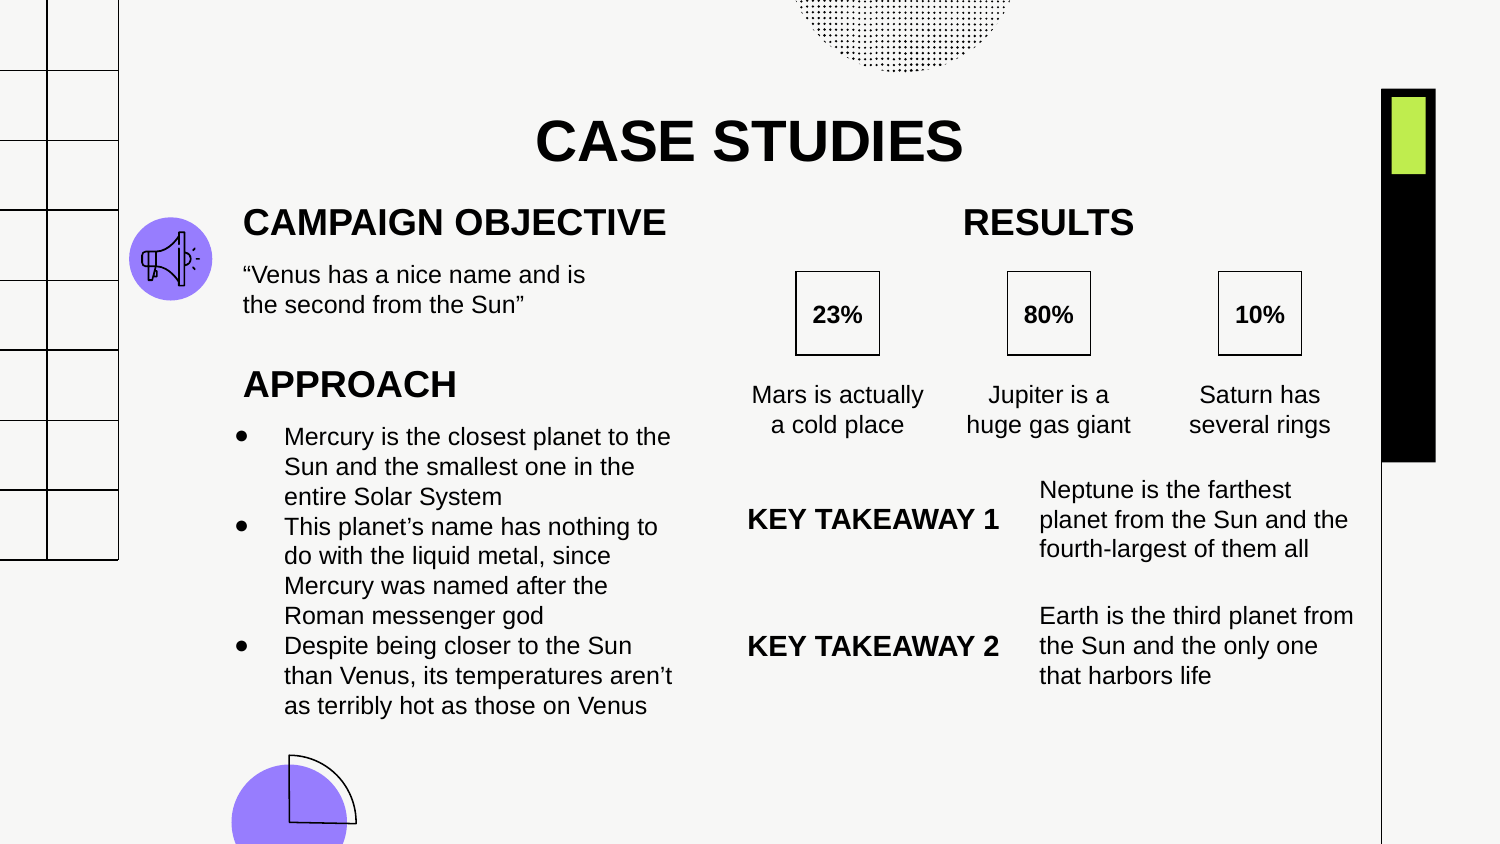

# CASE STUDIES
CAMPAIGN OBJECTIVE
RESULTS

“Venus has a nice name and is the second from the Sun”
23%
80%
10%
APPROACH
Mars is actually a cold place
Jupiter is a huge gas giant
Saturn has several rings
Mercury is the closest planet to the Sun and the smallest one in the entire Solar System
This planet’s name has nothing to do with the liquid metal, since Mercury was named after the Roman messenger god
Despite being closer to the Sun than Venus, its temperatures aren’t as terribly hot as those on Venus
Neptune is the farthest planet from the Sun and the fourth-largest of them all
KEY TAKEAWAY 1
Earth is the third planet from the Sun and the only one that harbors life
KEY TAKEAWAY 2